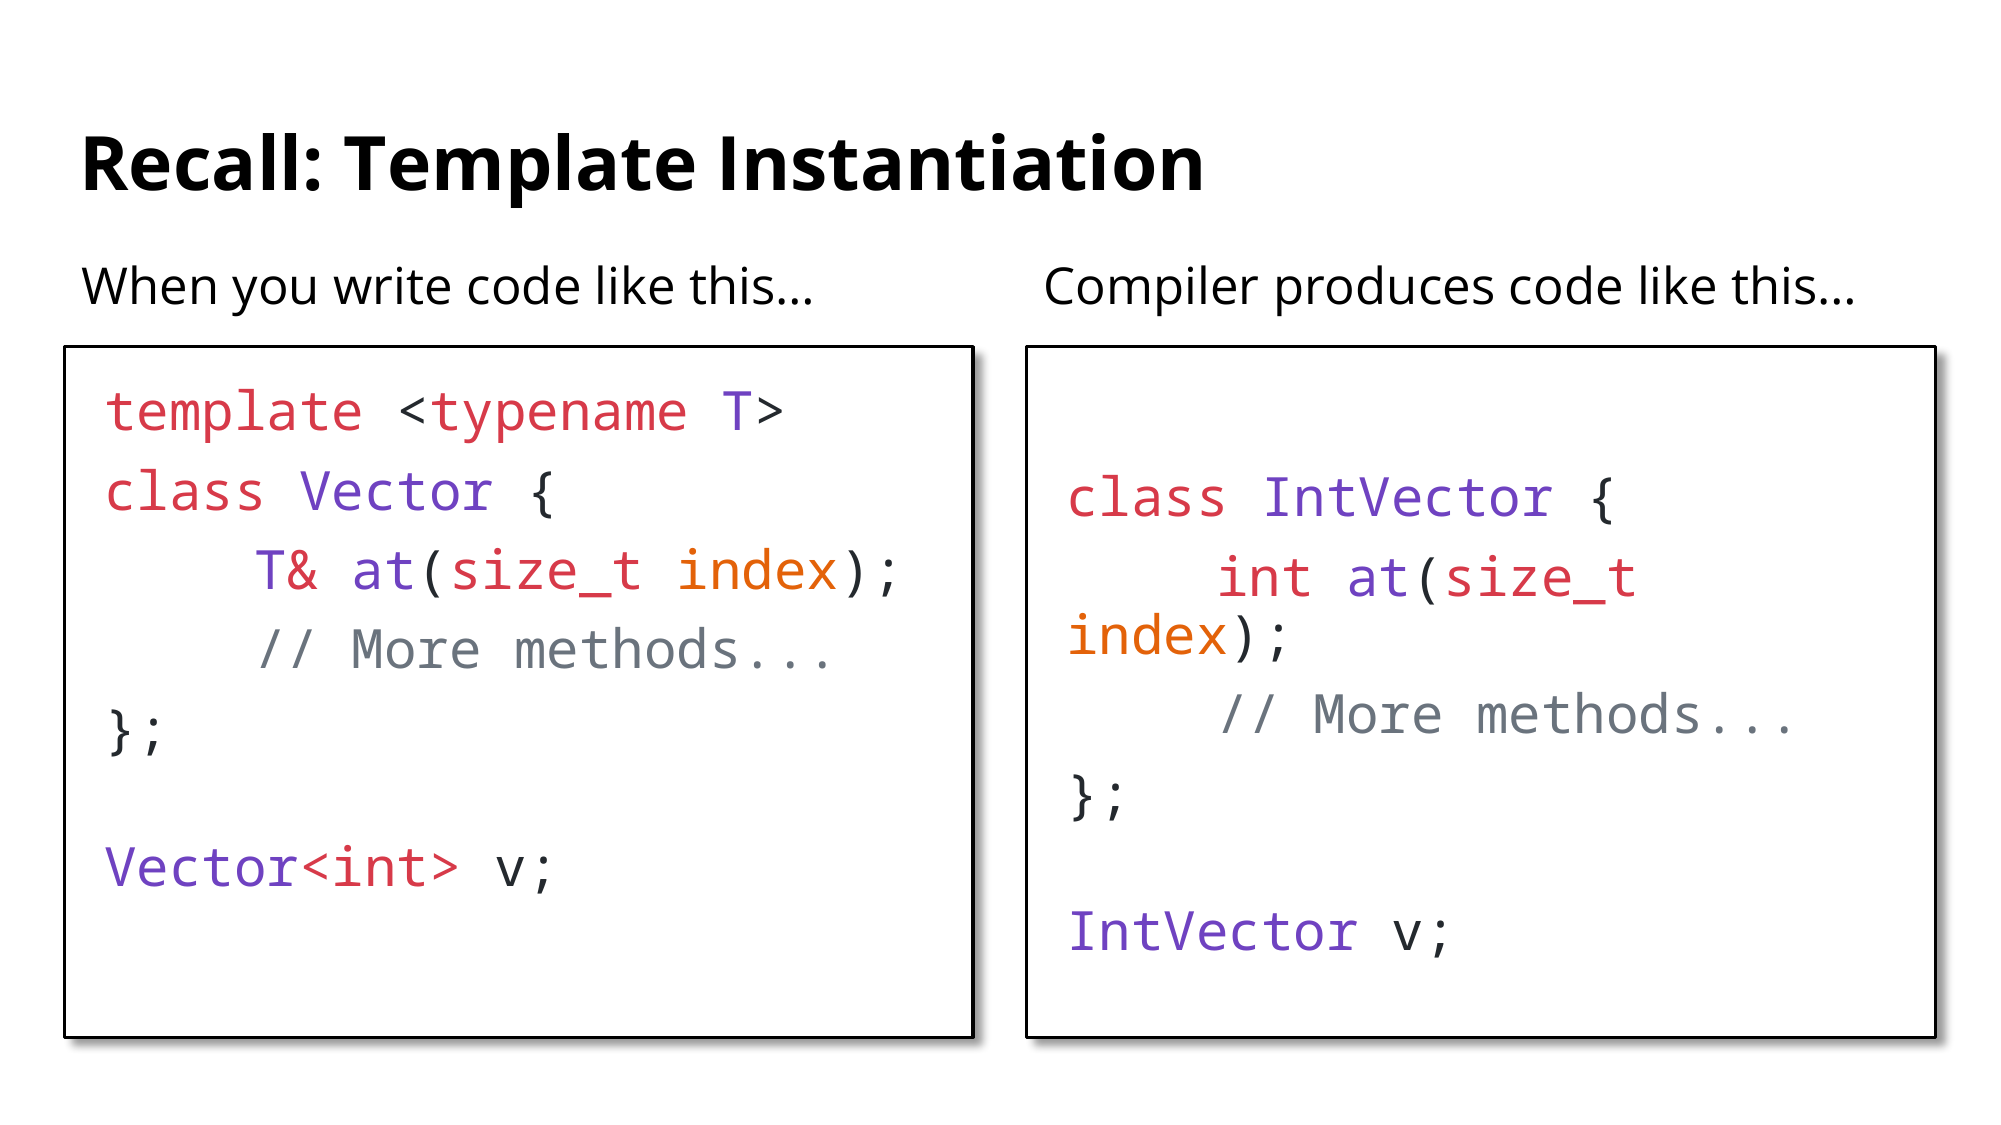

# Recall: Template Instantiation
Compiler produces code like this…
When you write code like this…

class IntVector {
	int at(size_t index);
	// More methods...
};
IntVector v;

template <typename T>
class Vector {
	T& at(size_t index);
	// More methods...
};
Vector<int> v;